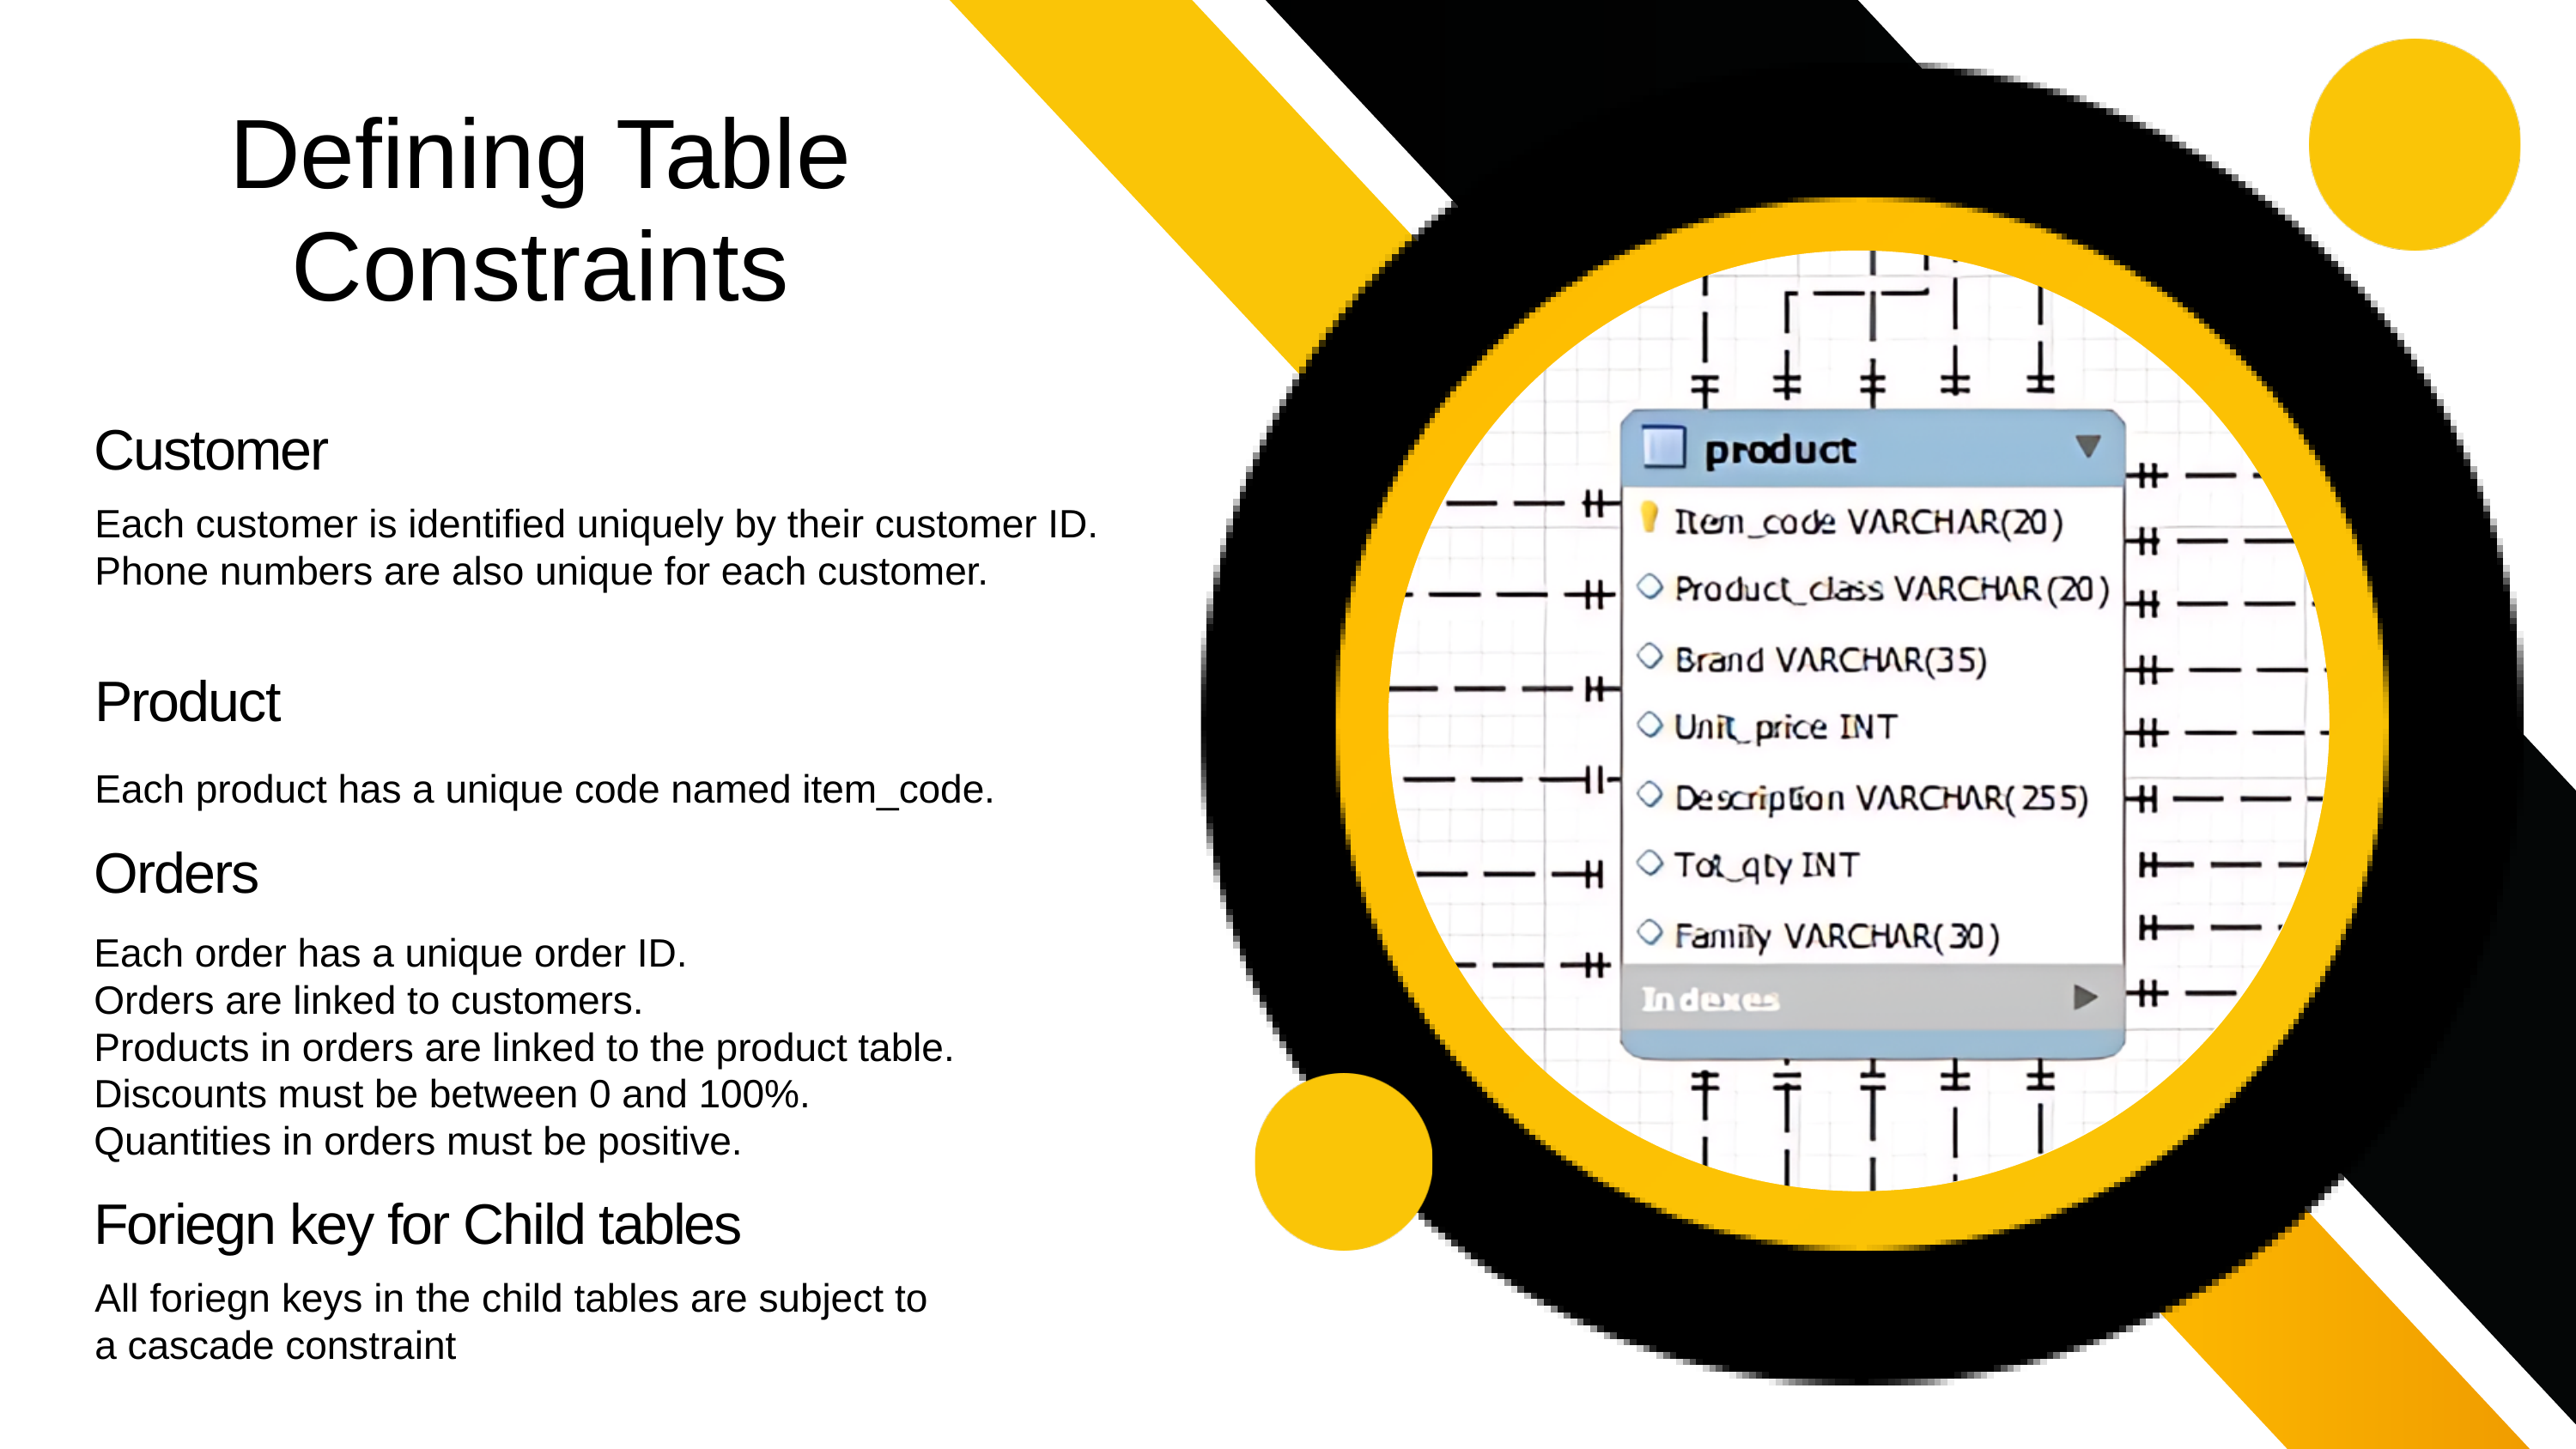

Defining Table Constraints

Customer
Each customer is identified uniquely by their customer ID.
Phone numbers are also unique for each customer.
Product

Each product has a unique code named item_code.
Orders
Each order has a unique order ID.
Orders are linked to customers.
Products in orders are linked to the product table.
Discounts must be between 0 and 100%.
Quantities in orders must be positive.

Foriegn key for Child tables
All foriegn keys in the child tables are subject to a cascade constraint